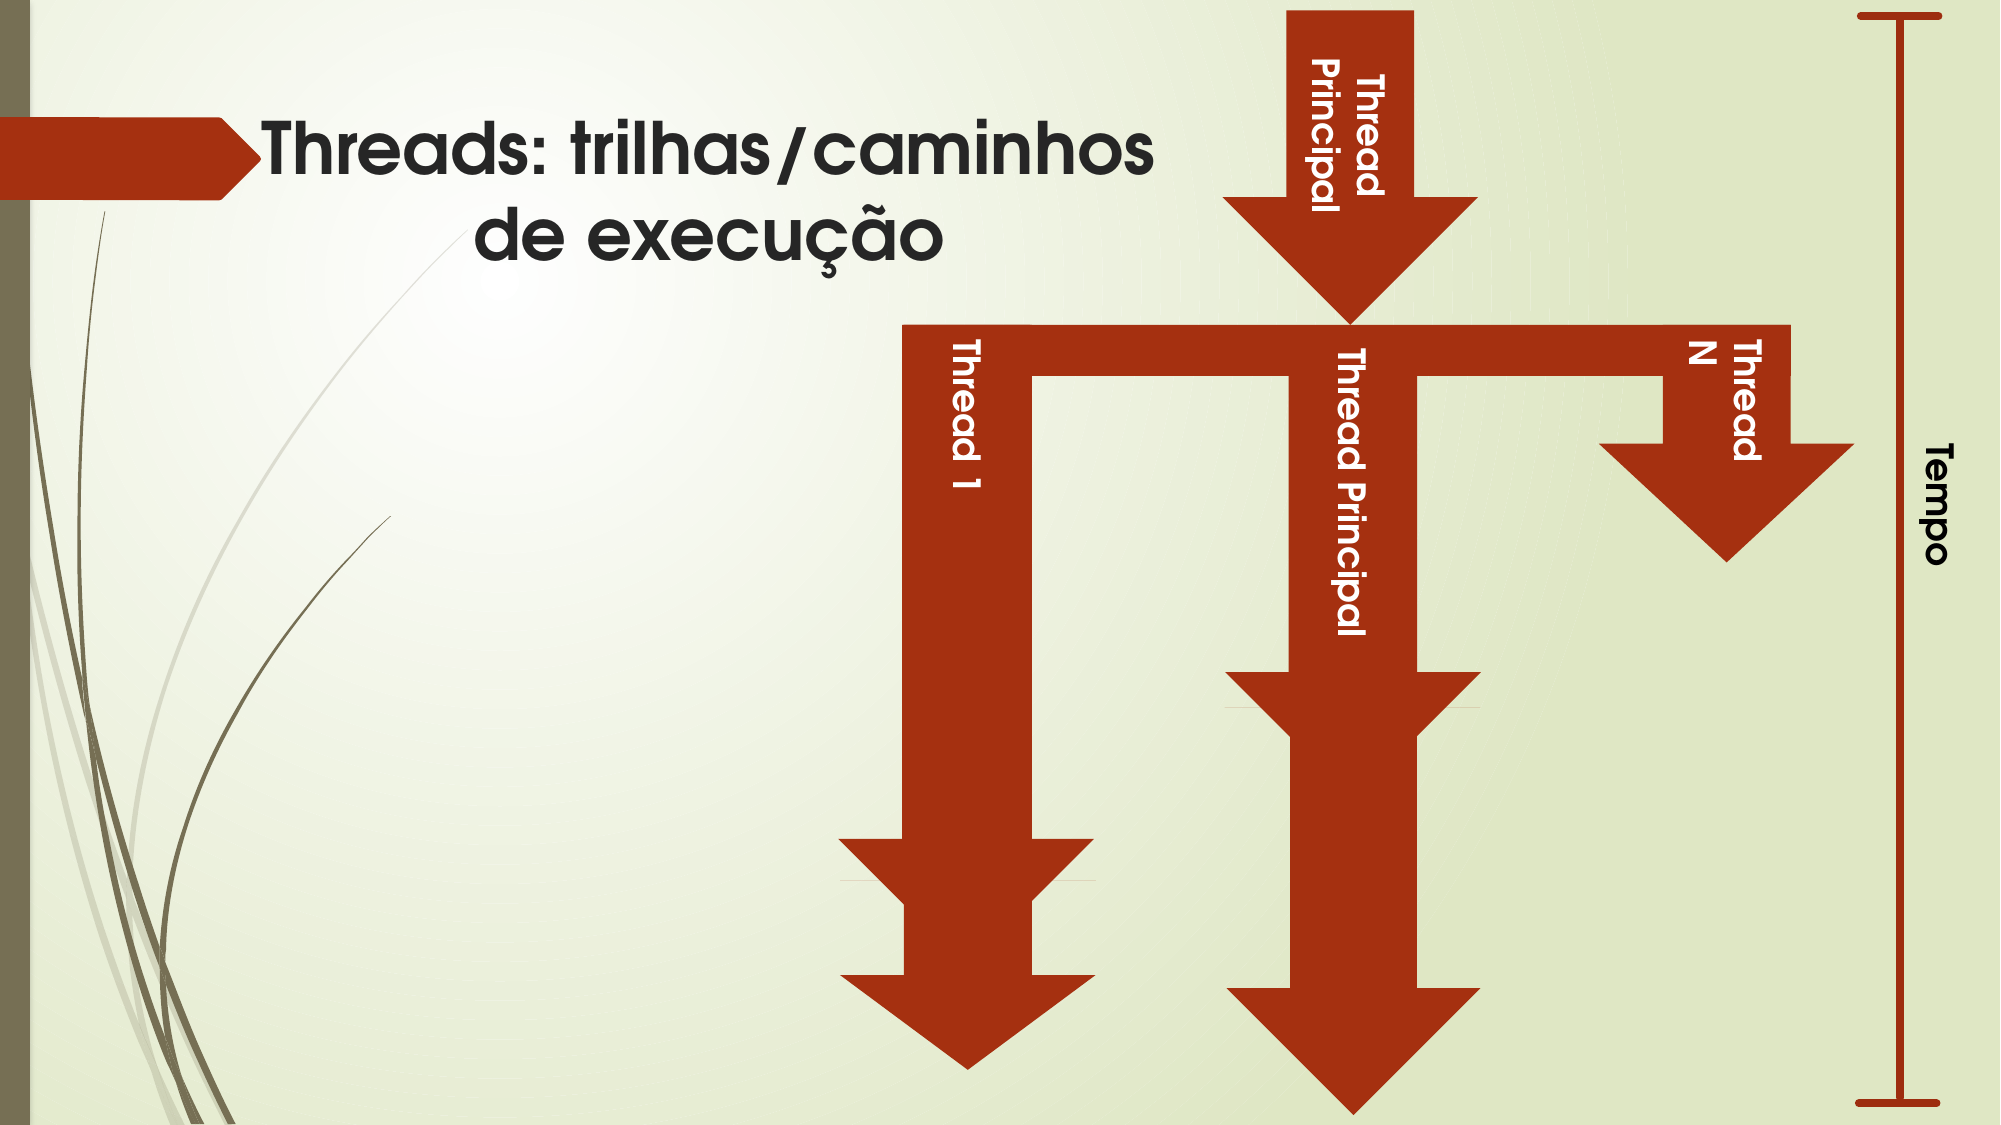

Thread Principal
# Threads: trilhas/caminhos de execução
Thread N

Thread Principal
Thread Principal
Thread 1
Tempo
Thread 1